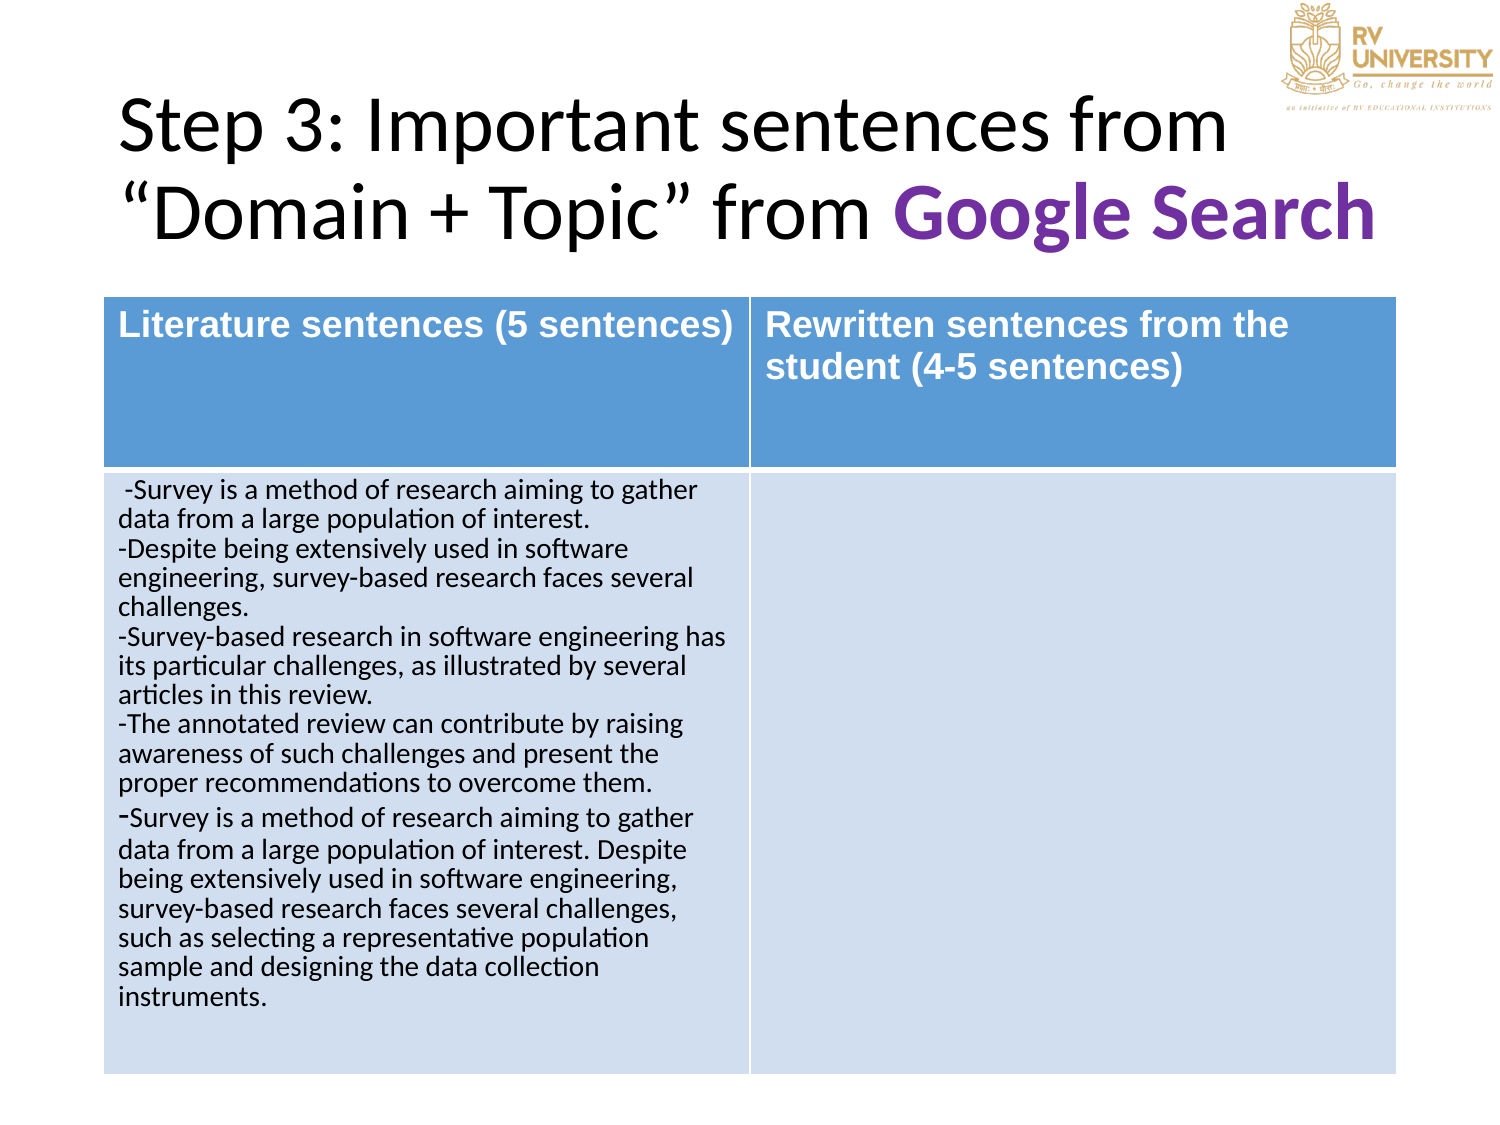

# Step 3: Important sentences from “Domain + Topic” from Google Search
| Literature sentences (5 sentences) | Rewritten sentences from the student (4-5 sentences) |
| --- | --- |
| -Survey is a method of research aiming to gather data from a large population of interest. -Despite being extensively used in software engineering, survey-based research faces several challenges. -Survey-based research in software engineering has its particular challenges, as illustrated by several articles in this review. -The annotated review can contribute by raising awareness of such challenges and present the proper recommendations to overcome them. -Survey is a method of research aiming to gather data from a large population of interest. Despite being extensively used in software engineering, survey-based research faces several challenges, such as selecting a representative population sample and designing the data collection instruments. |  |